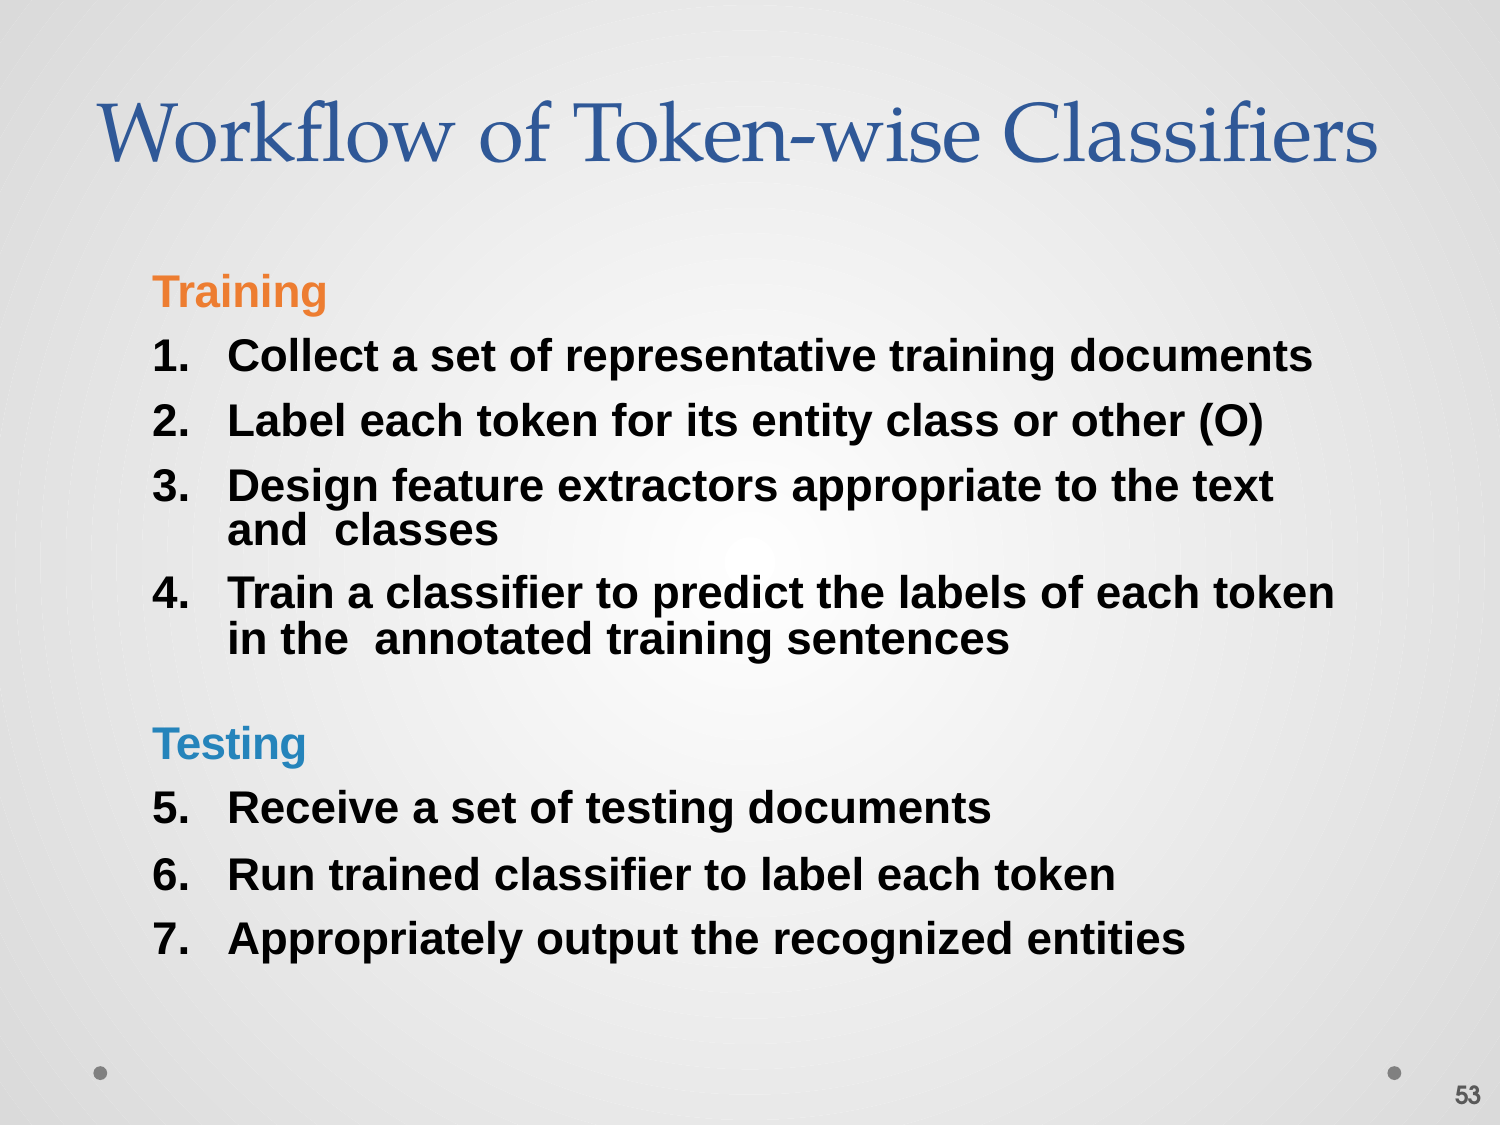

# Workflow of Token-wise Classifiers
Training
Collect a set of representative training documents
Label each token for its entity class or other (O)
Design feature extractors appropriate to the text and  classes
Train a classifier to predict the labels of each token in the  annotated training sentences

Testing
Receive a set of testing documents
Run trained classifier to label each token
Appropriately output the recognized entities
53